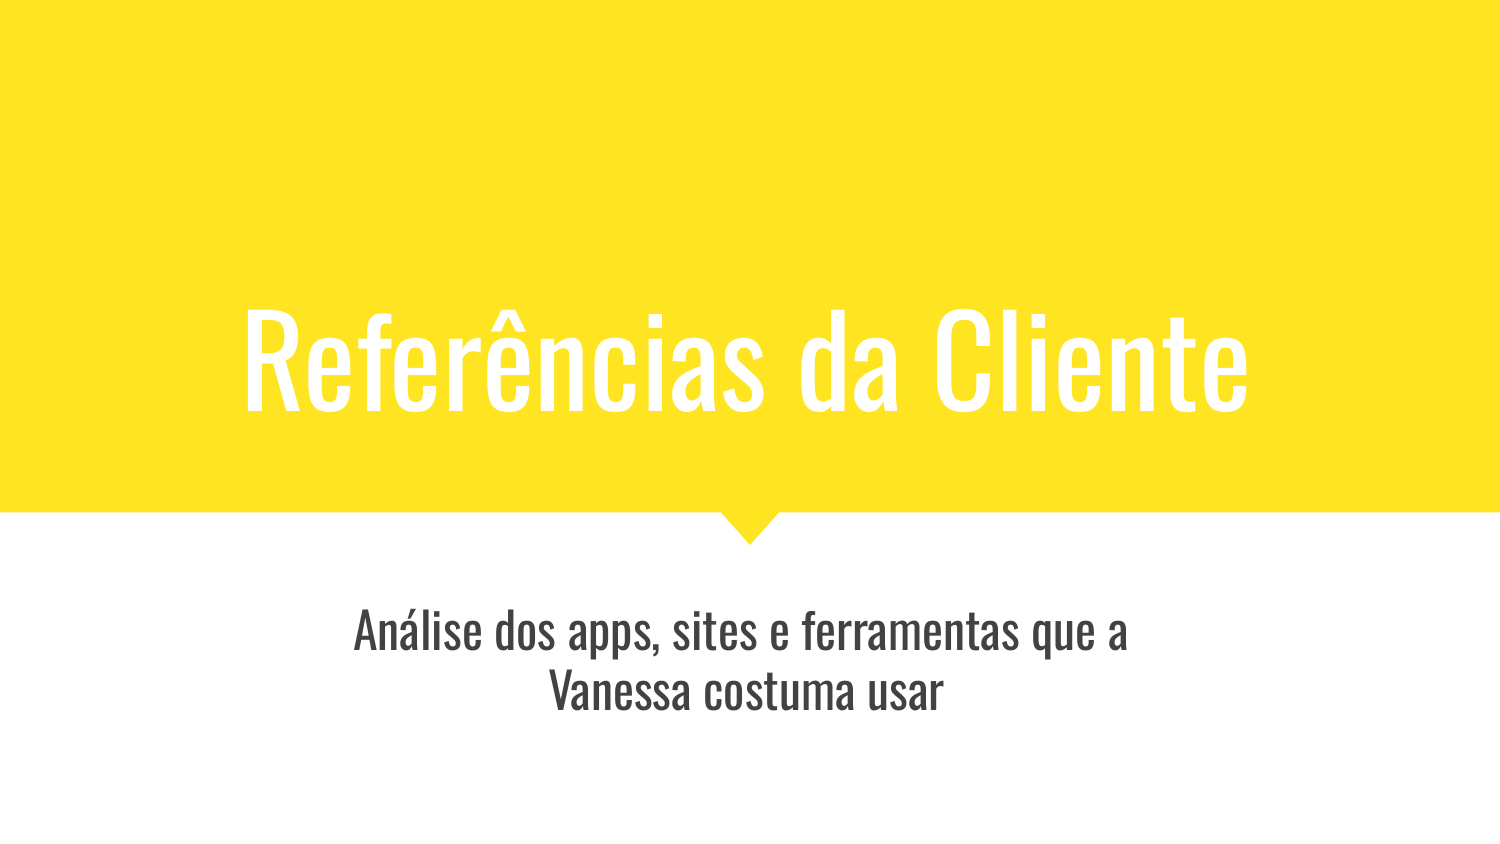

# Referências da Cliente
Análise dos apps, sites e ferramentas que a
Vanessa costuma usar